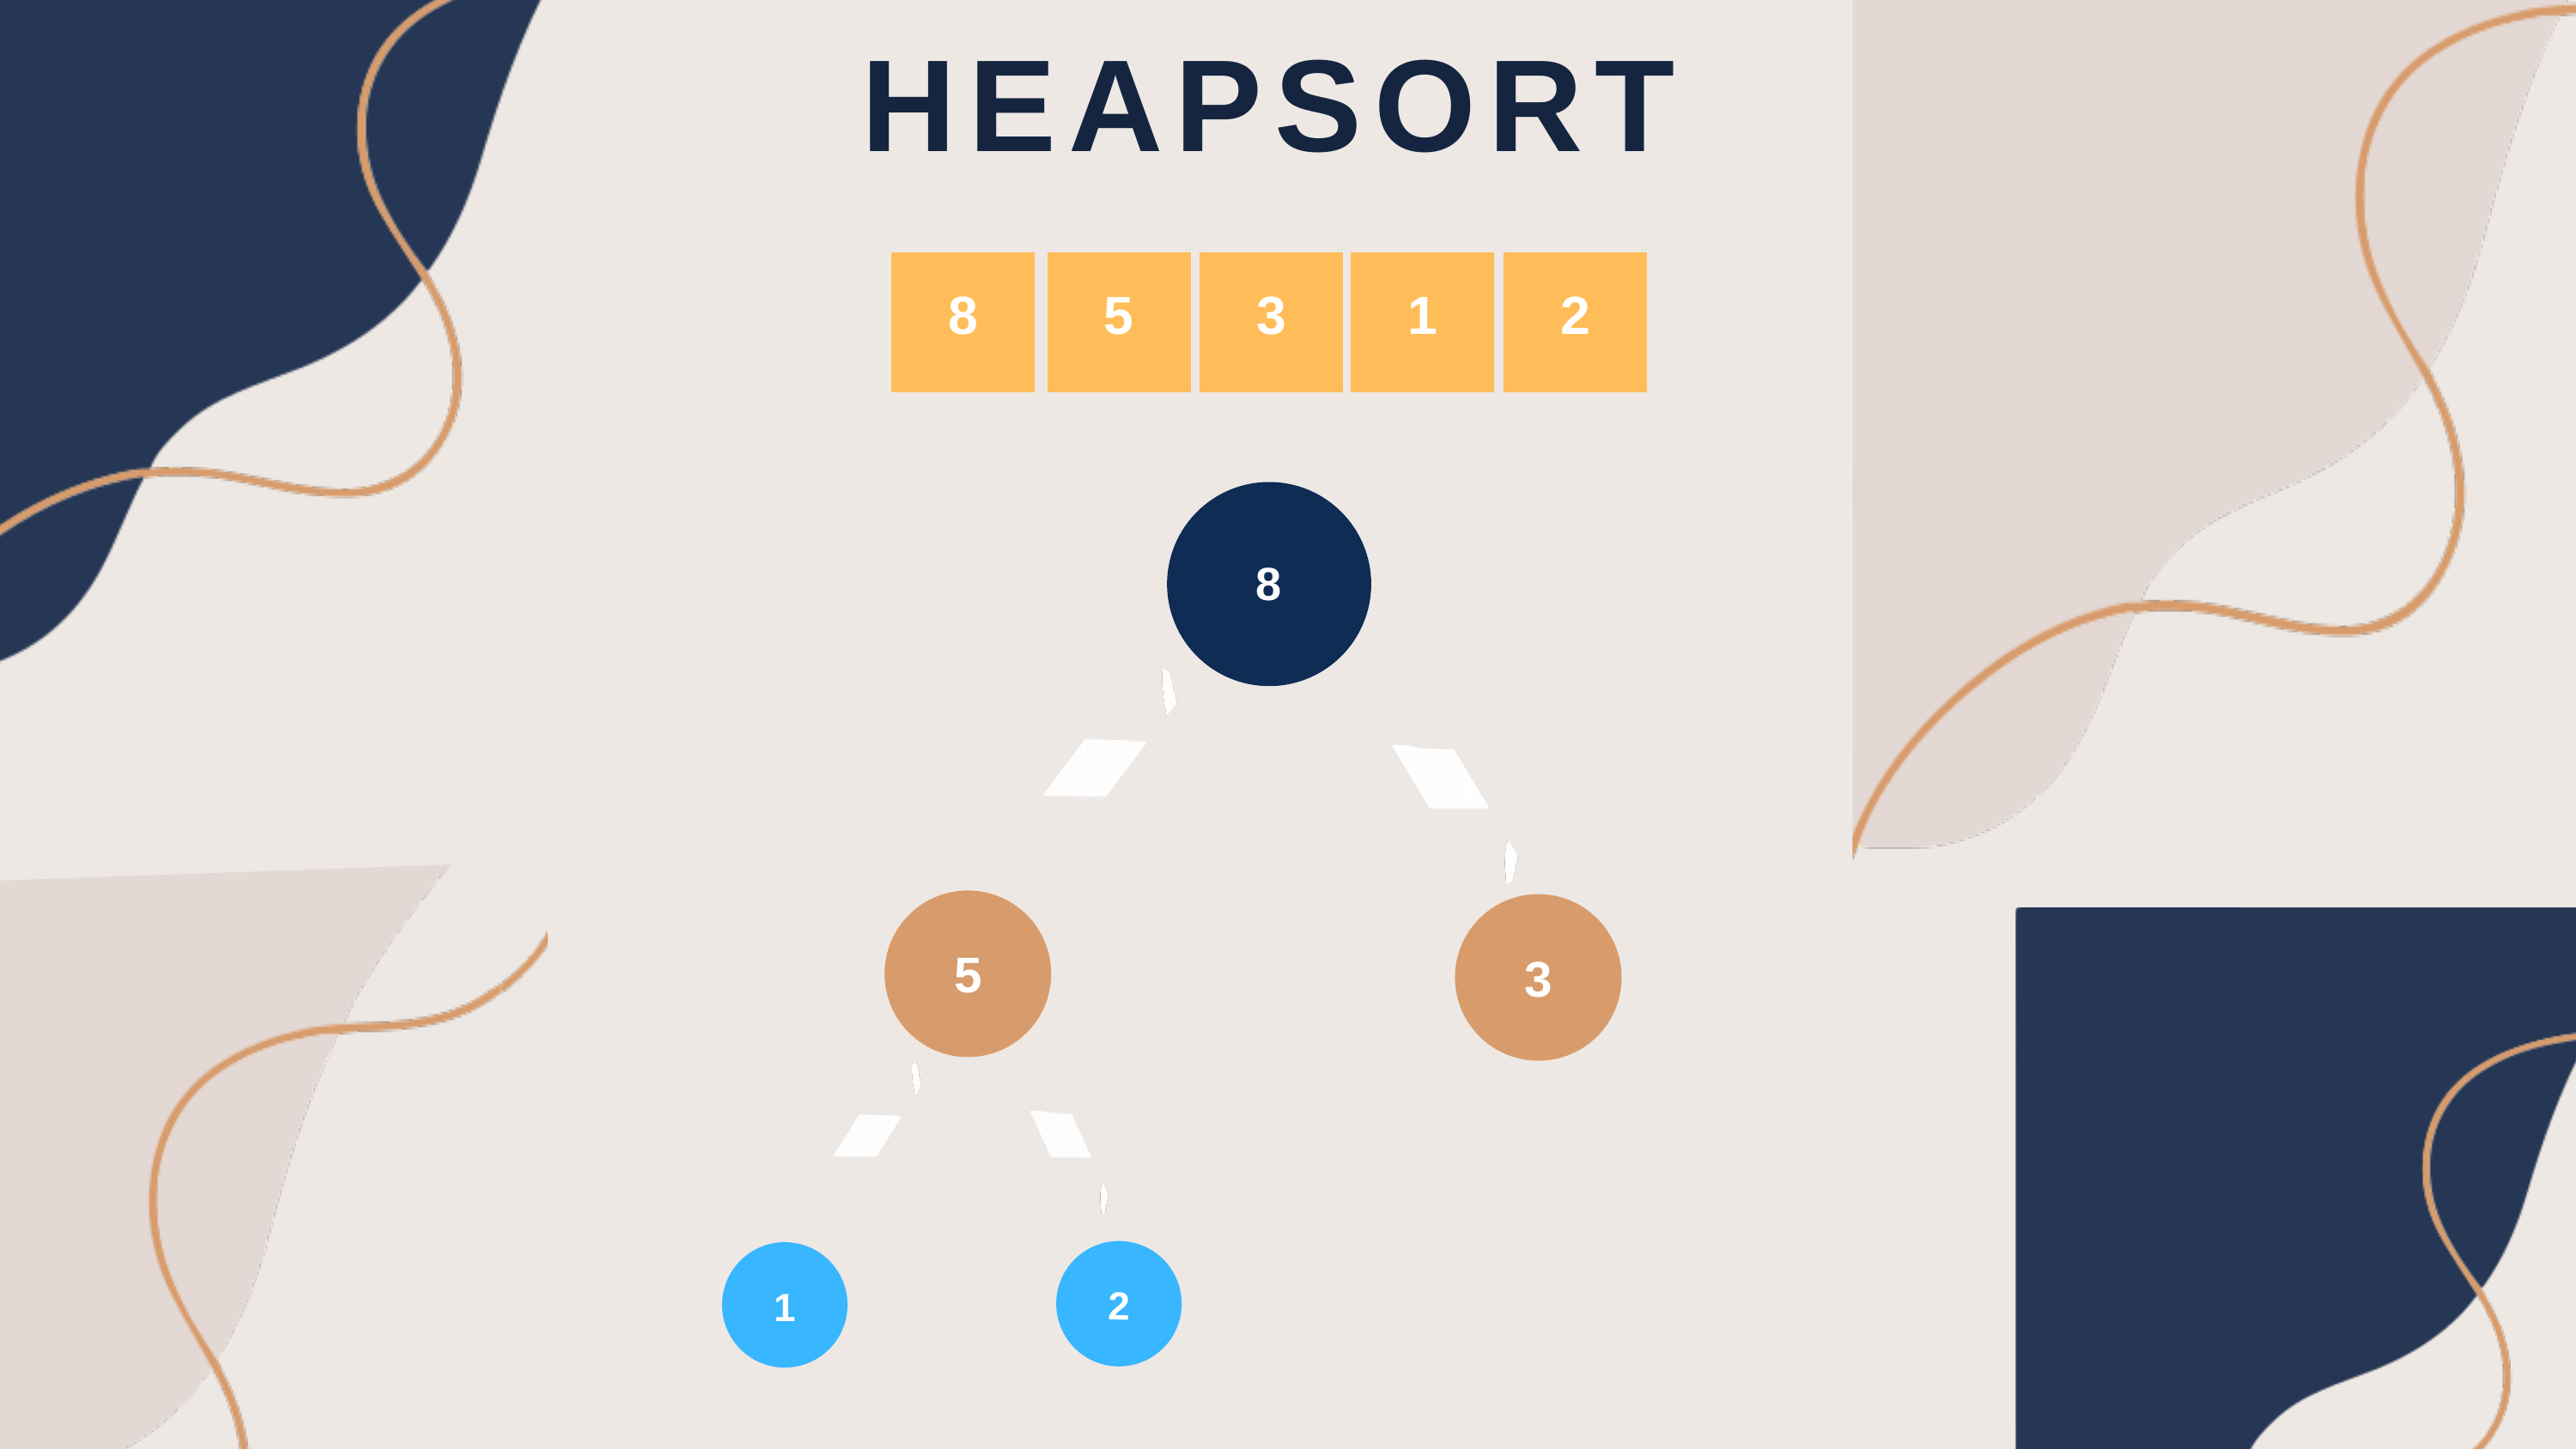

HEAPSORT

8

5

3

1

2

8

5

3

2

1